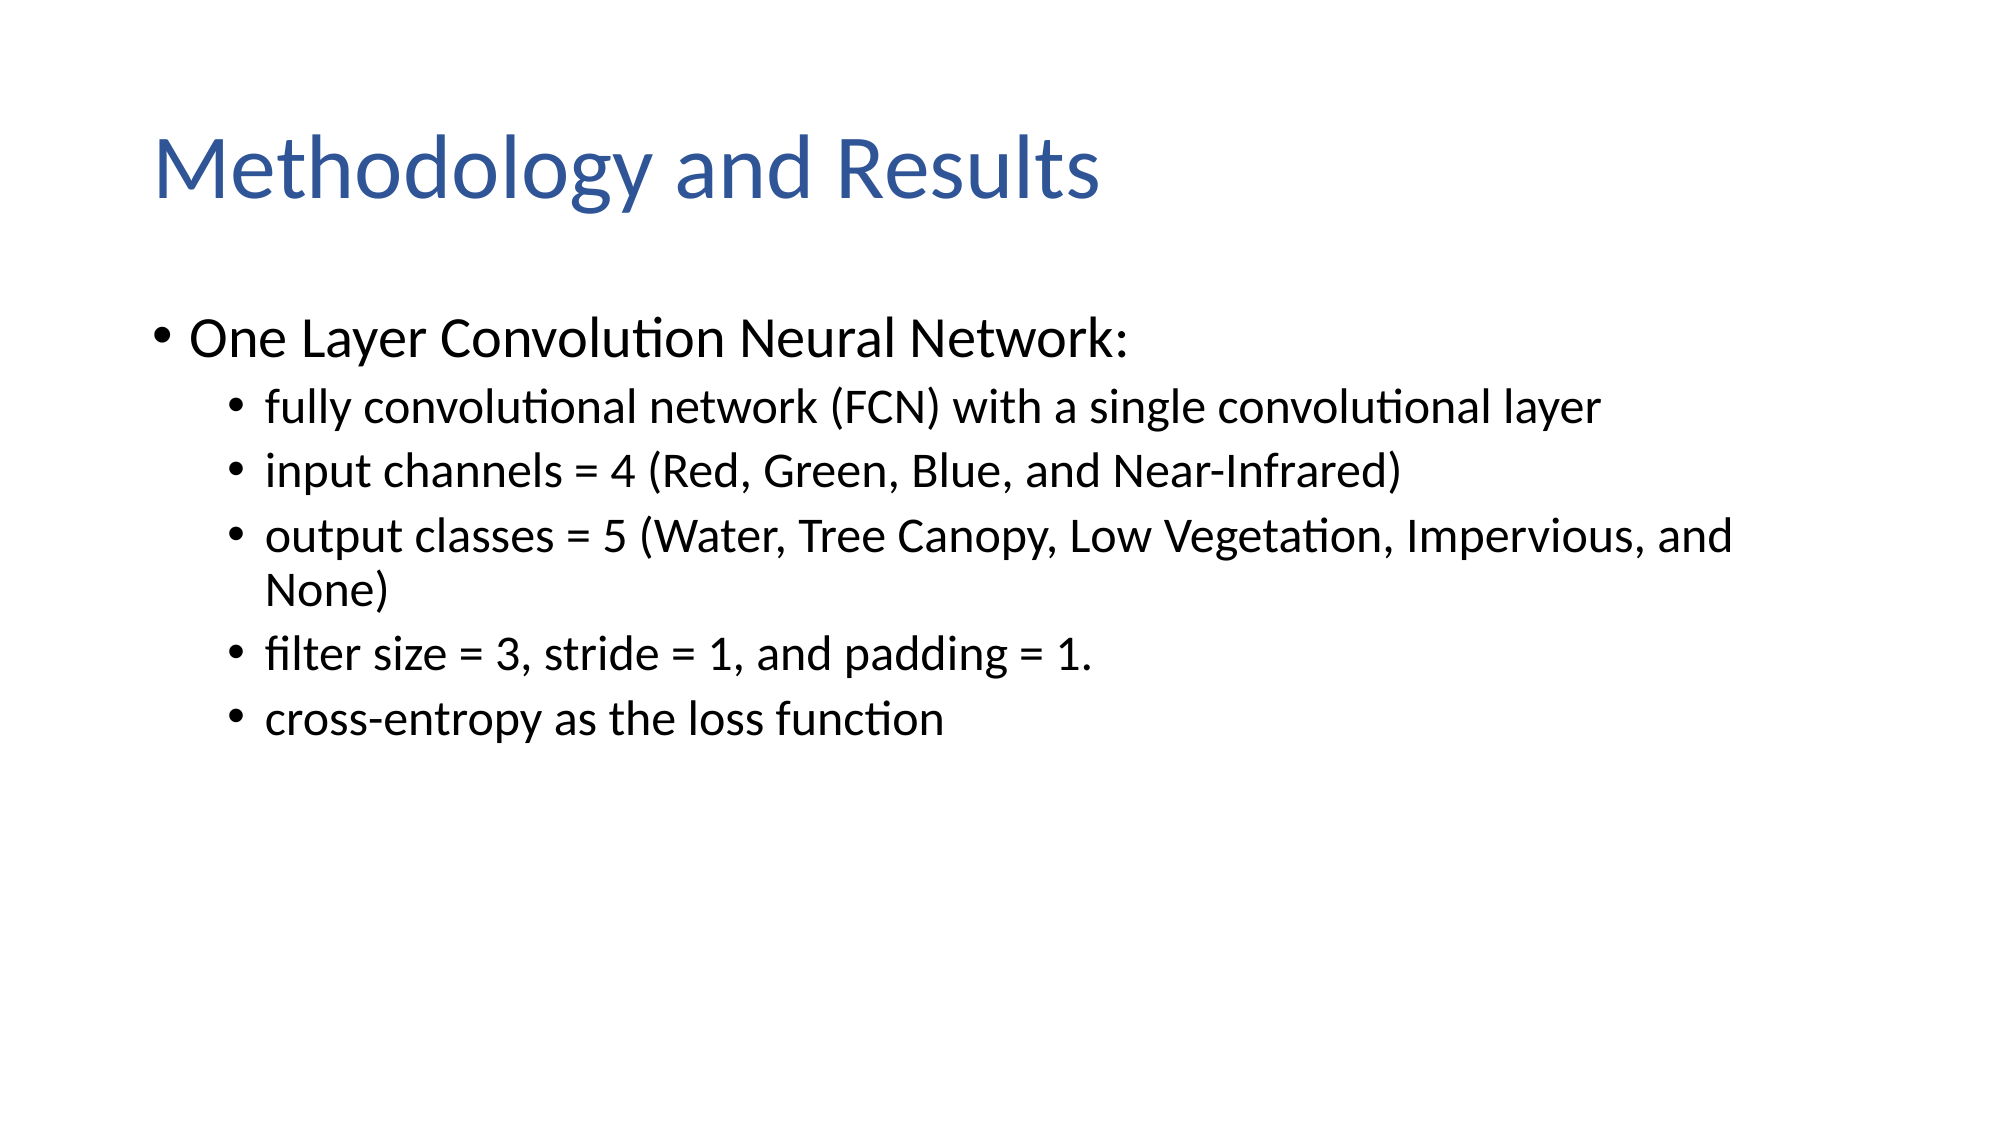

# Methodology and Results
One Layer Convolution Neural Network:
fully convolutional network (FCN) with a single convolutional layer
input channels = 4 (Red, Green, Blue, and Near-Infrared)
output classes = 5 (Water, Tree Canopy, Low Vegetation, Impervious, and None)
filter size = 3, stride = 1, and padding = 1.
cross-entropy as the loss function